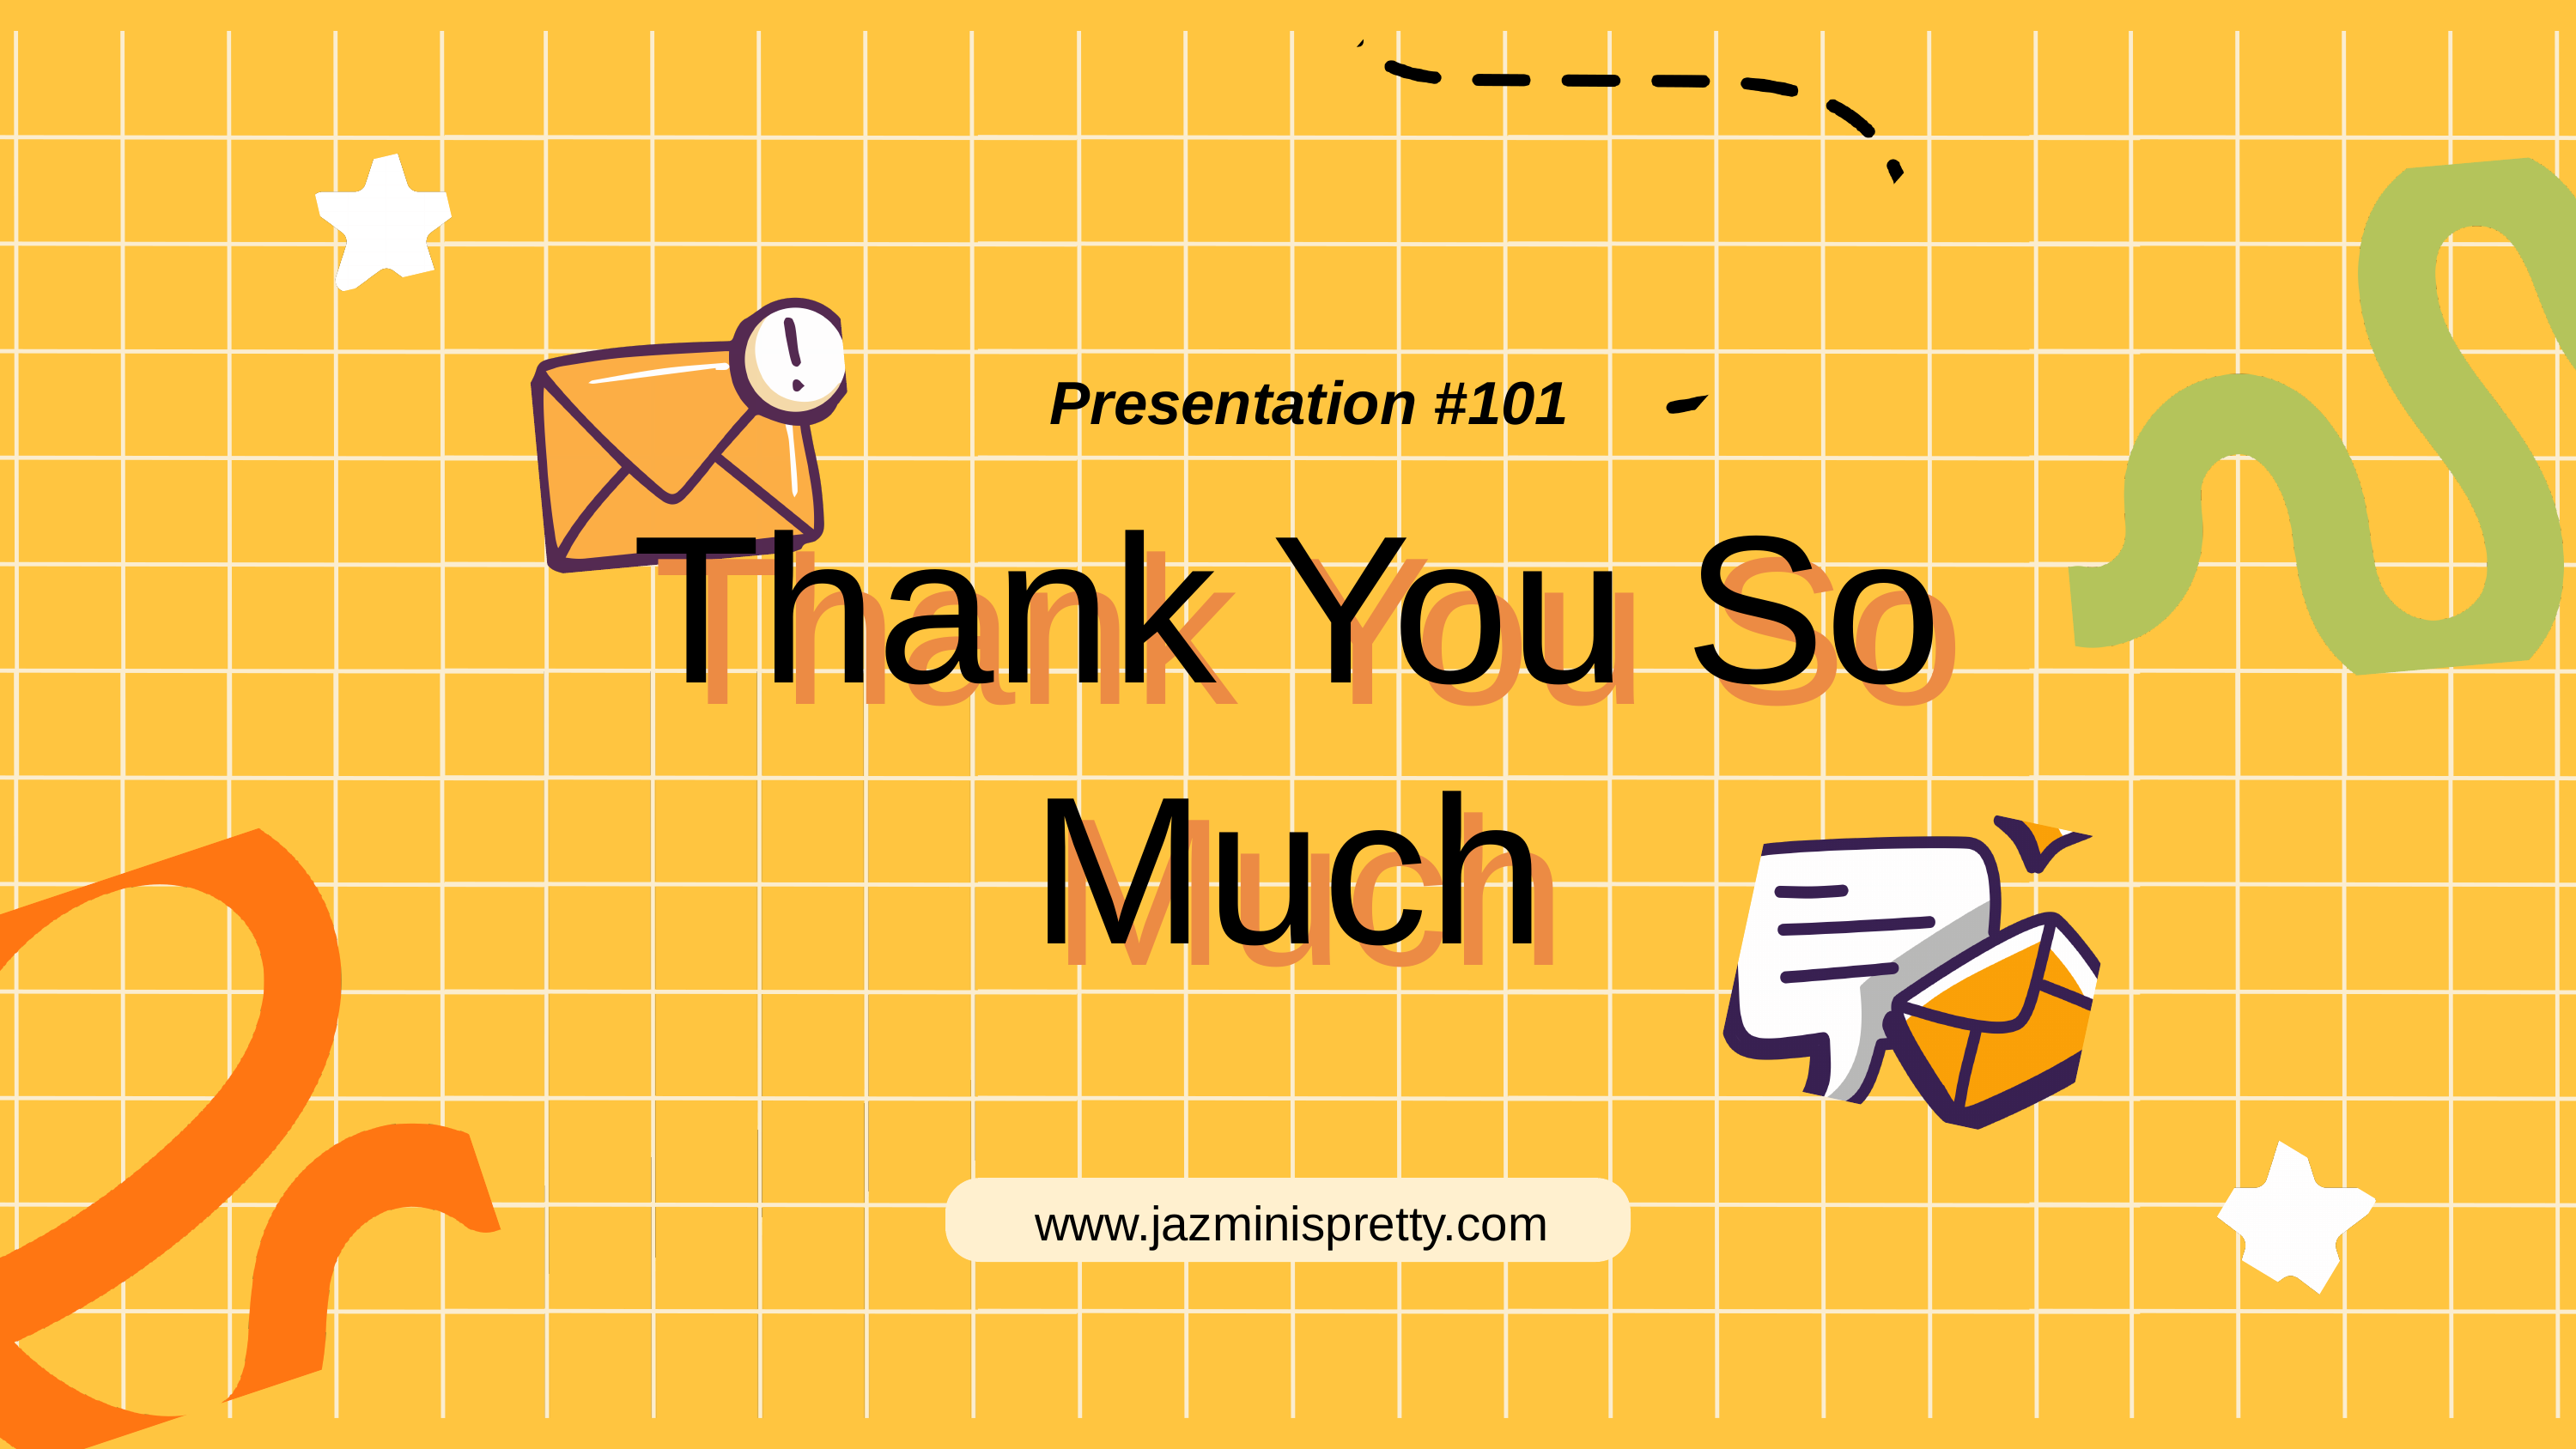

Presentation #101
Thank You So Much
Thank You So Much

www.jazminispretty.com